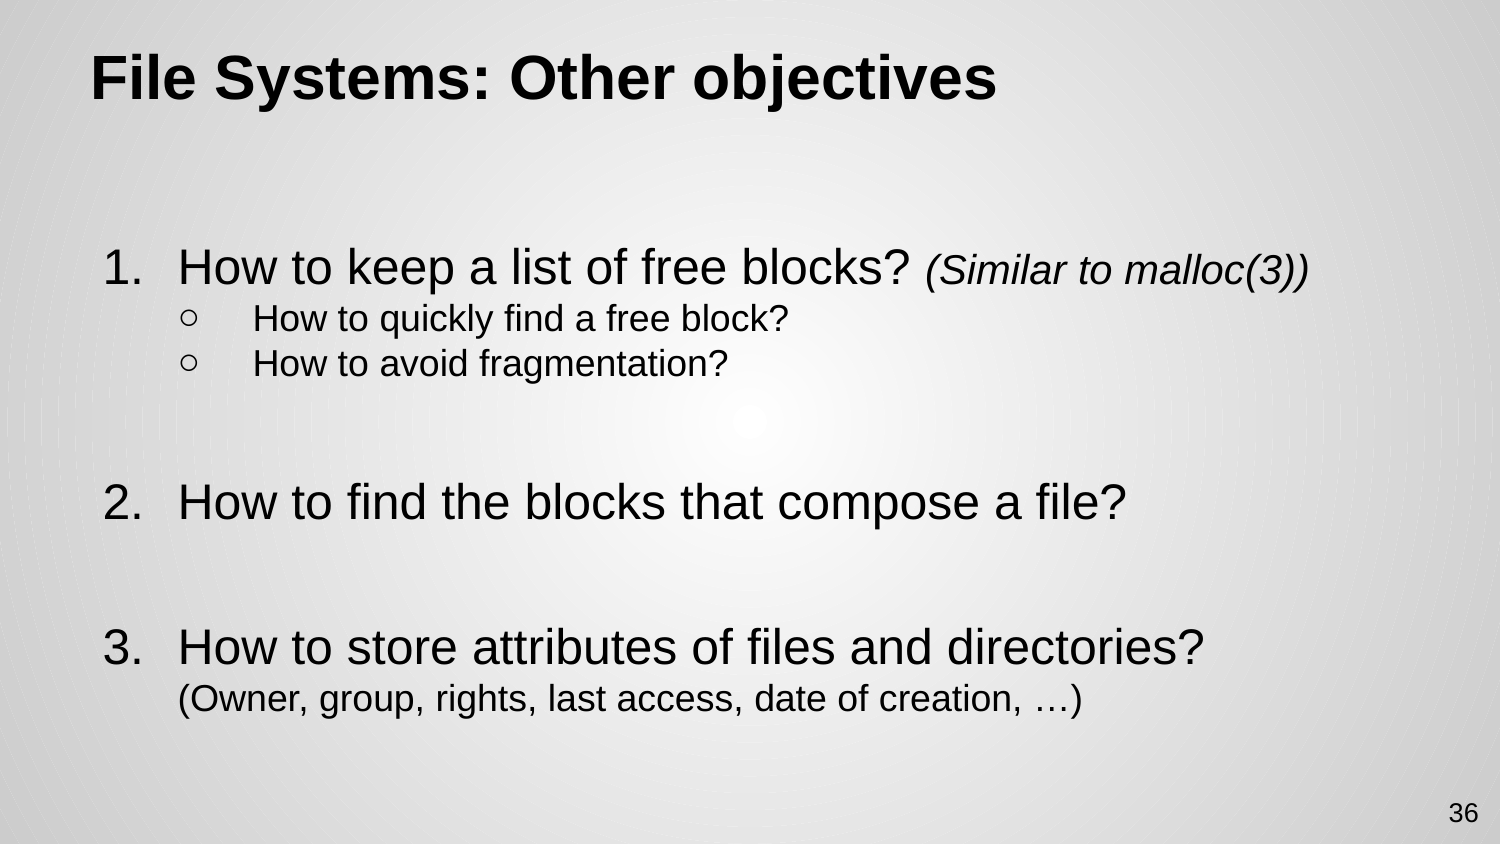

# File Systems: Other objectives
How to keep a list of free blocks? (Similar to malloc(3))
How to quickly find a free block?
How to avoid fragmentation?

How to find the blocks that compose a file?

How to store attributes of files and directories?
(Owner, group, rights, last access, date of creation, …)
36